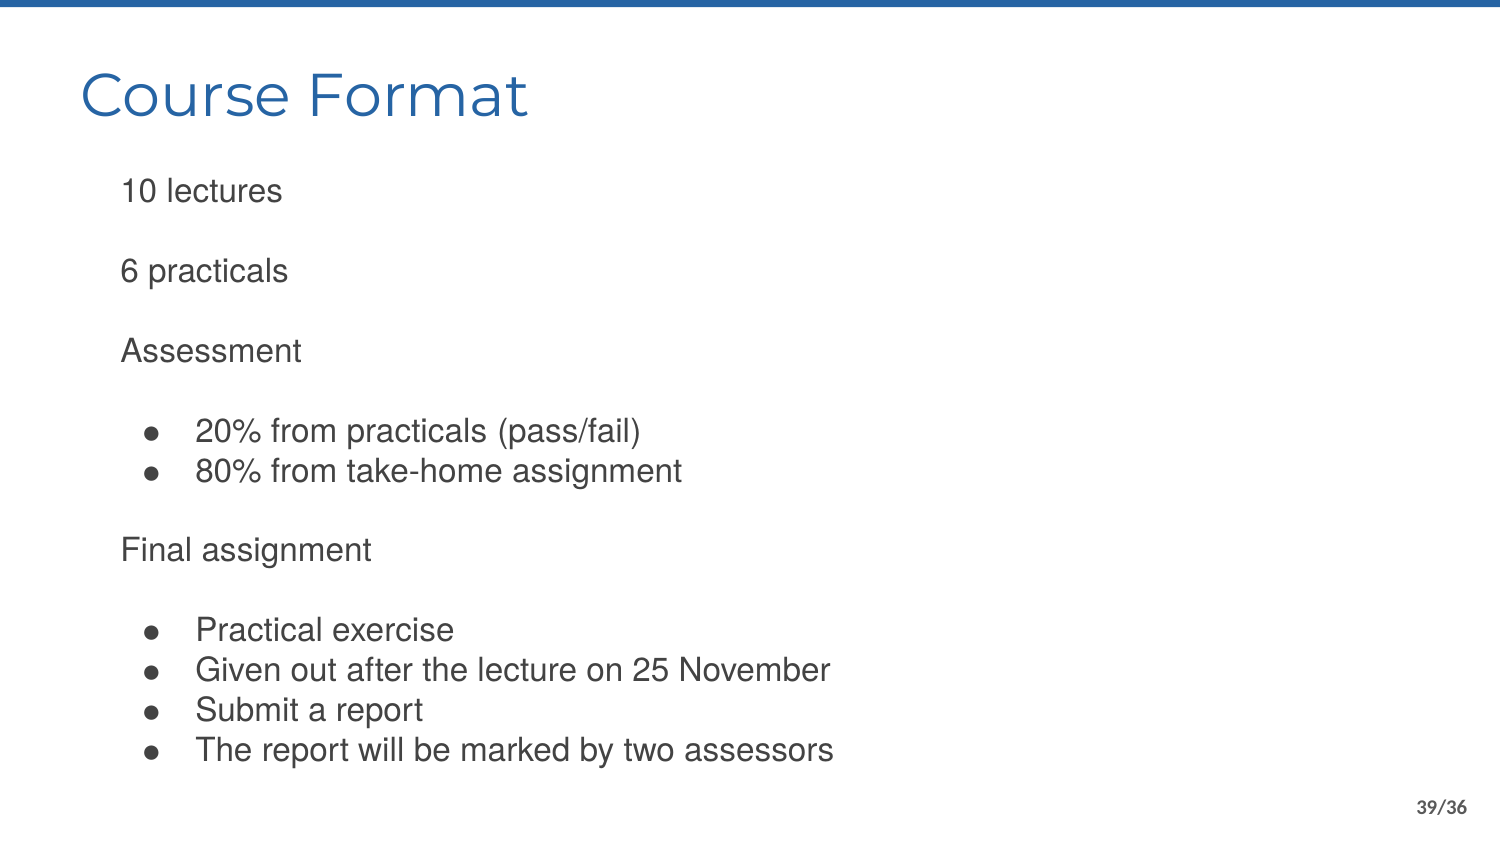

Course Format
10 lectures

6 practicals

Assessment

20% from practicals (pass/fail)
80% from take-home assignment

Final assignment

Practical exercise
Given out after the lecture on 25 November
Submit a report
The report will be marked by two assessors